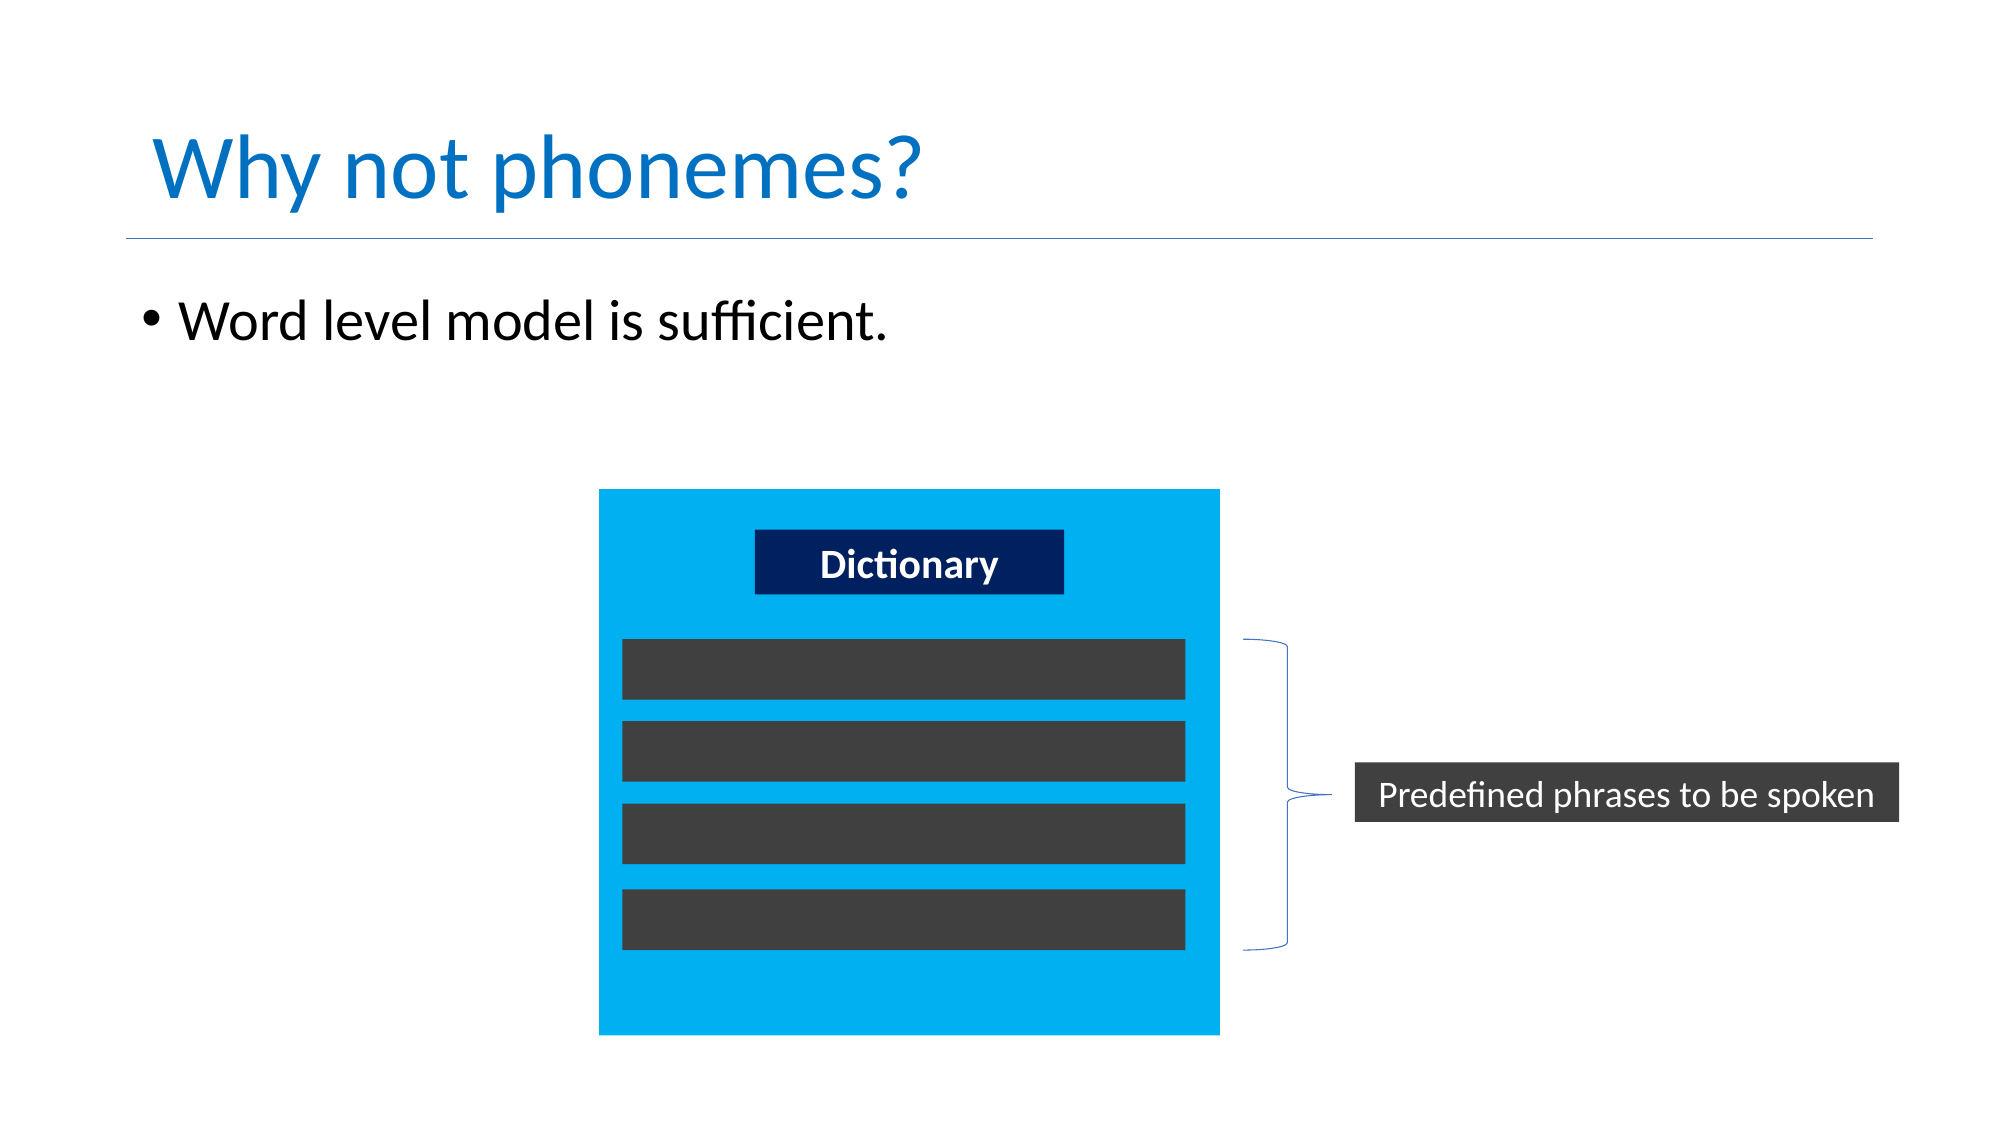

# Why not phonemes?
Word level model is sufficient.

Dictionary

Predefined phrases to be spoken